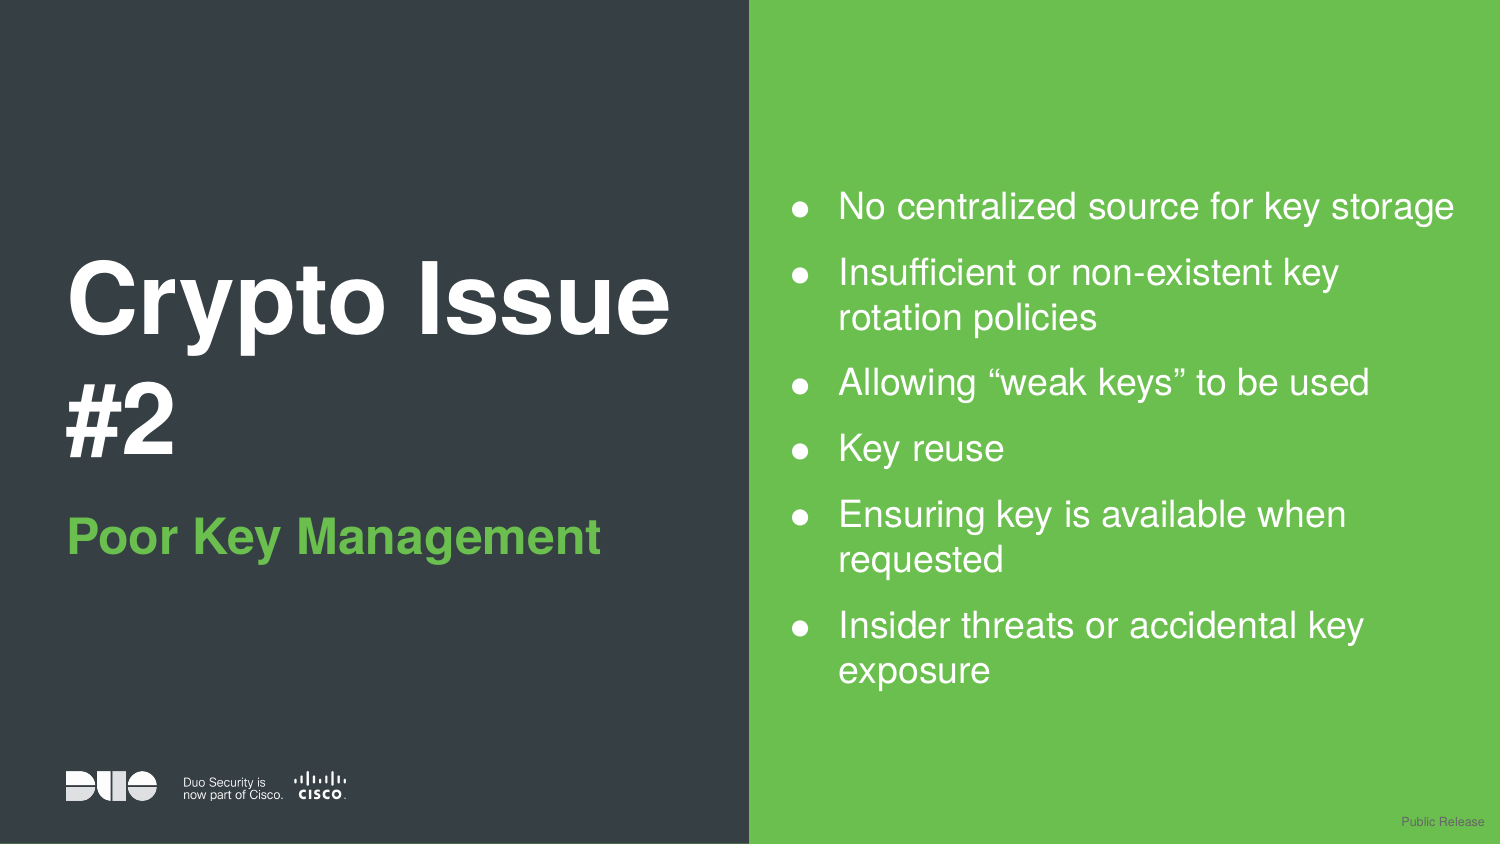

# Crypto Issue #2
No centralized source for key storage
Insufficient or non-existent key rotation policies
Allowing “weak keys” to be used
Key reuse
Ensuring key is available when requested
Insider threats or accidental key exposure

Poor Key Management